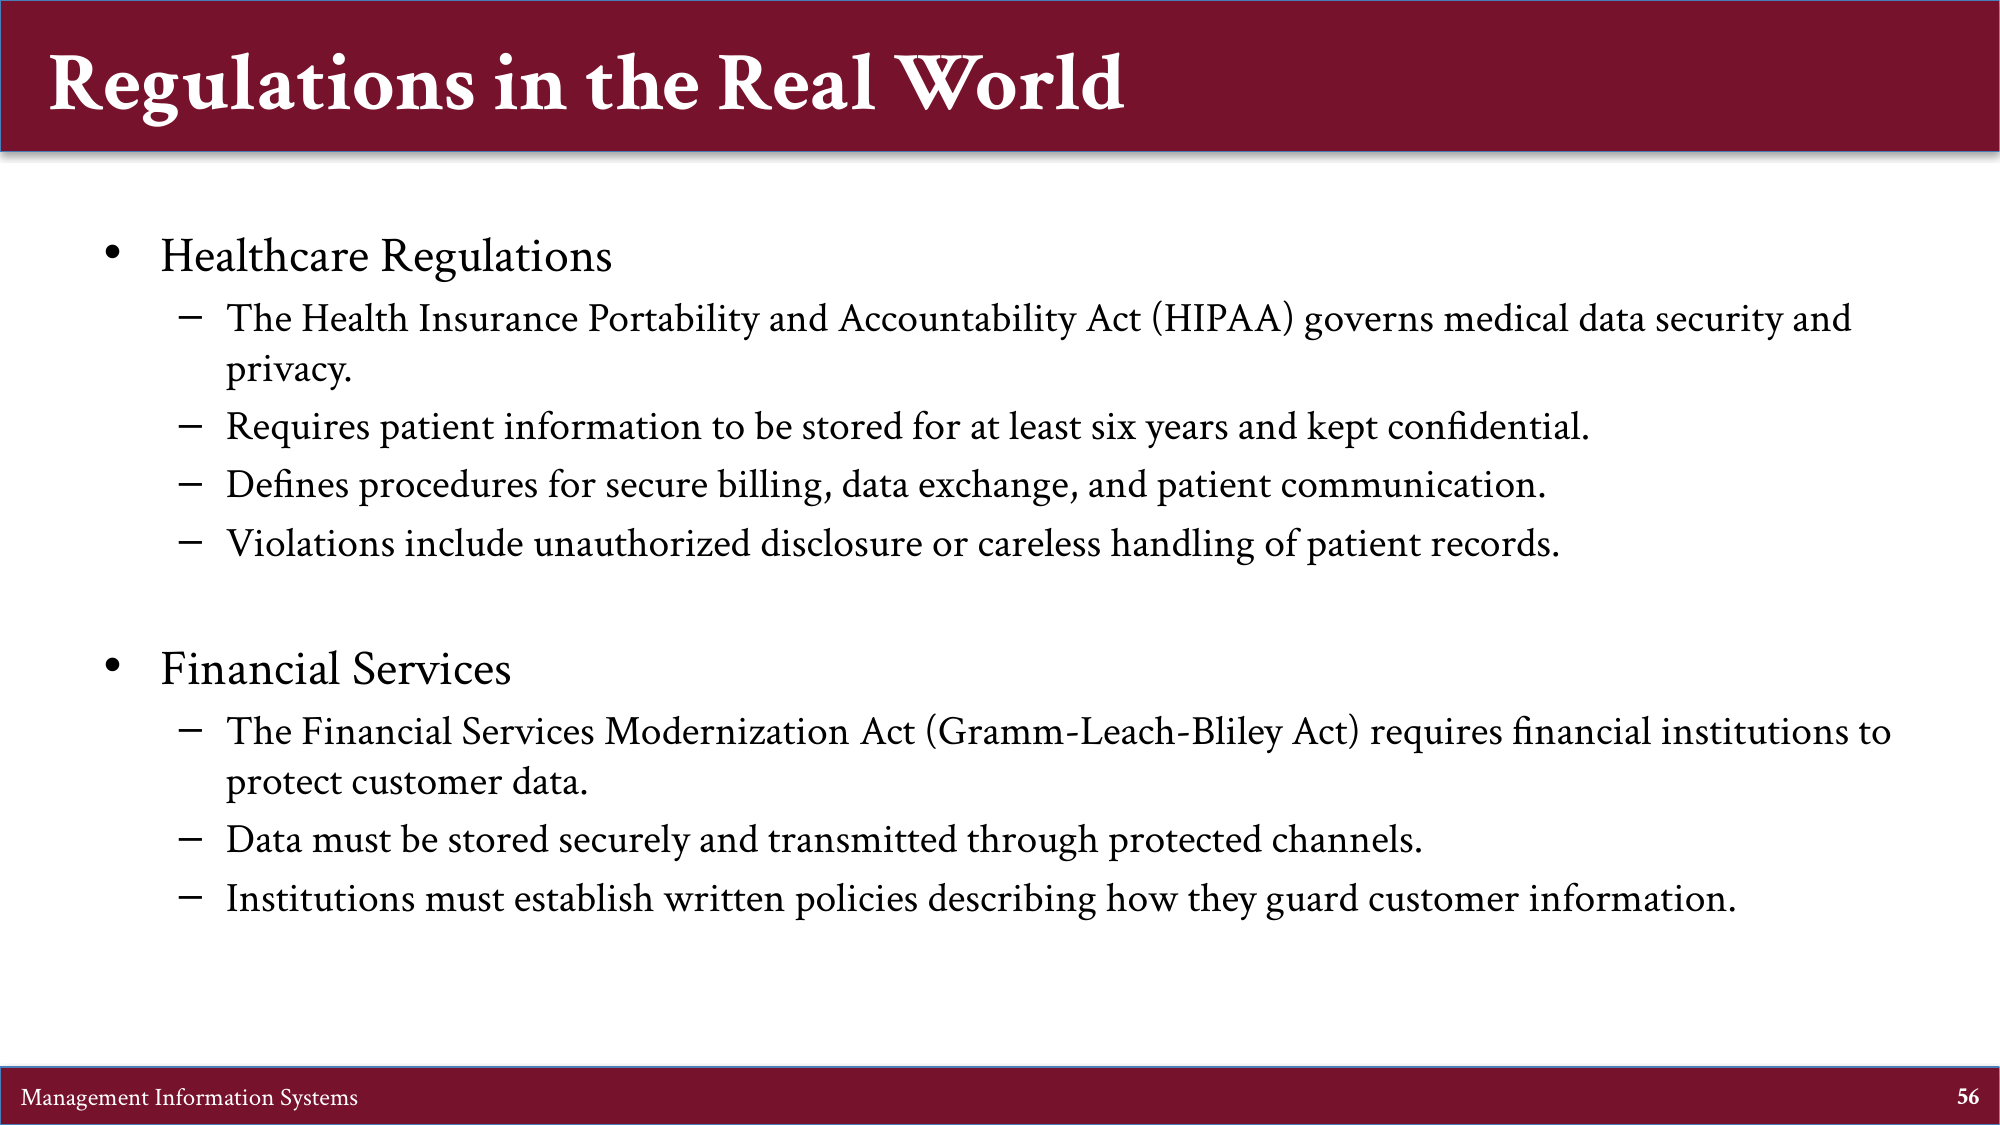

# Regulations in the Real World
Healthcare Regulations
The Health Insurance Portability and Accountability Act (HIPAA) governs medical data security and privacy.
Requires patient information to be stored for at least six years and kept confidential.
Defines procedures for secure billing, data exchange, and patient communication.
Violations include unauthorized disclosure or careless handling of patient records.

Financial Services
The Financial Services Modernization Act (Gramm-Leach-Bliley Act) requires financial institutions to protect customer data.
Data must be stored securely and transmitted through protected channels.
Institutions must establish written policies describing how they guard customer information.

 Management Information Systems
56